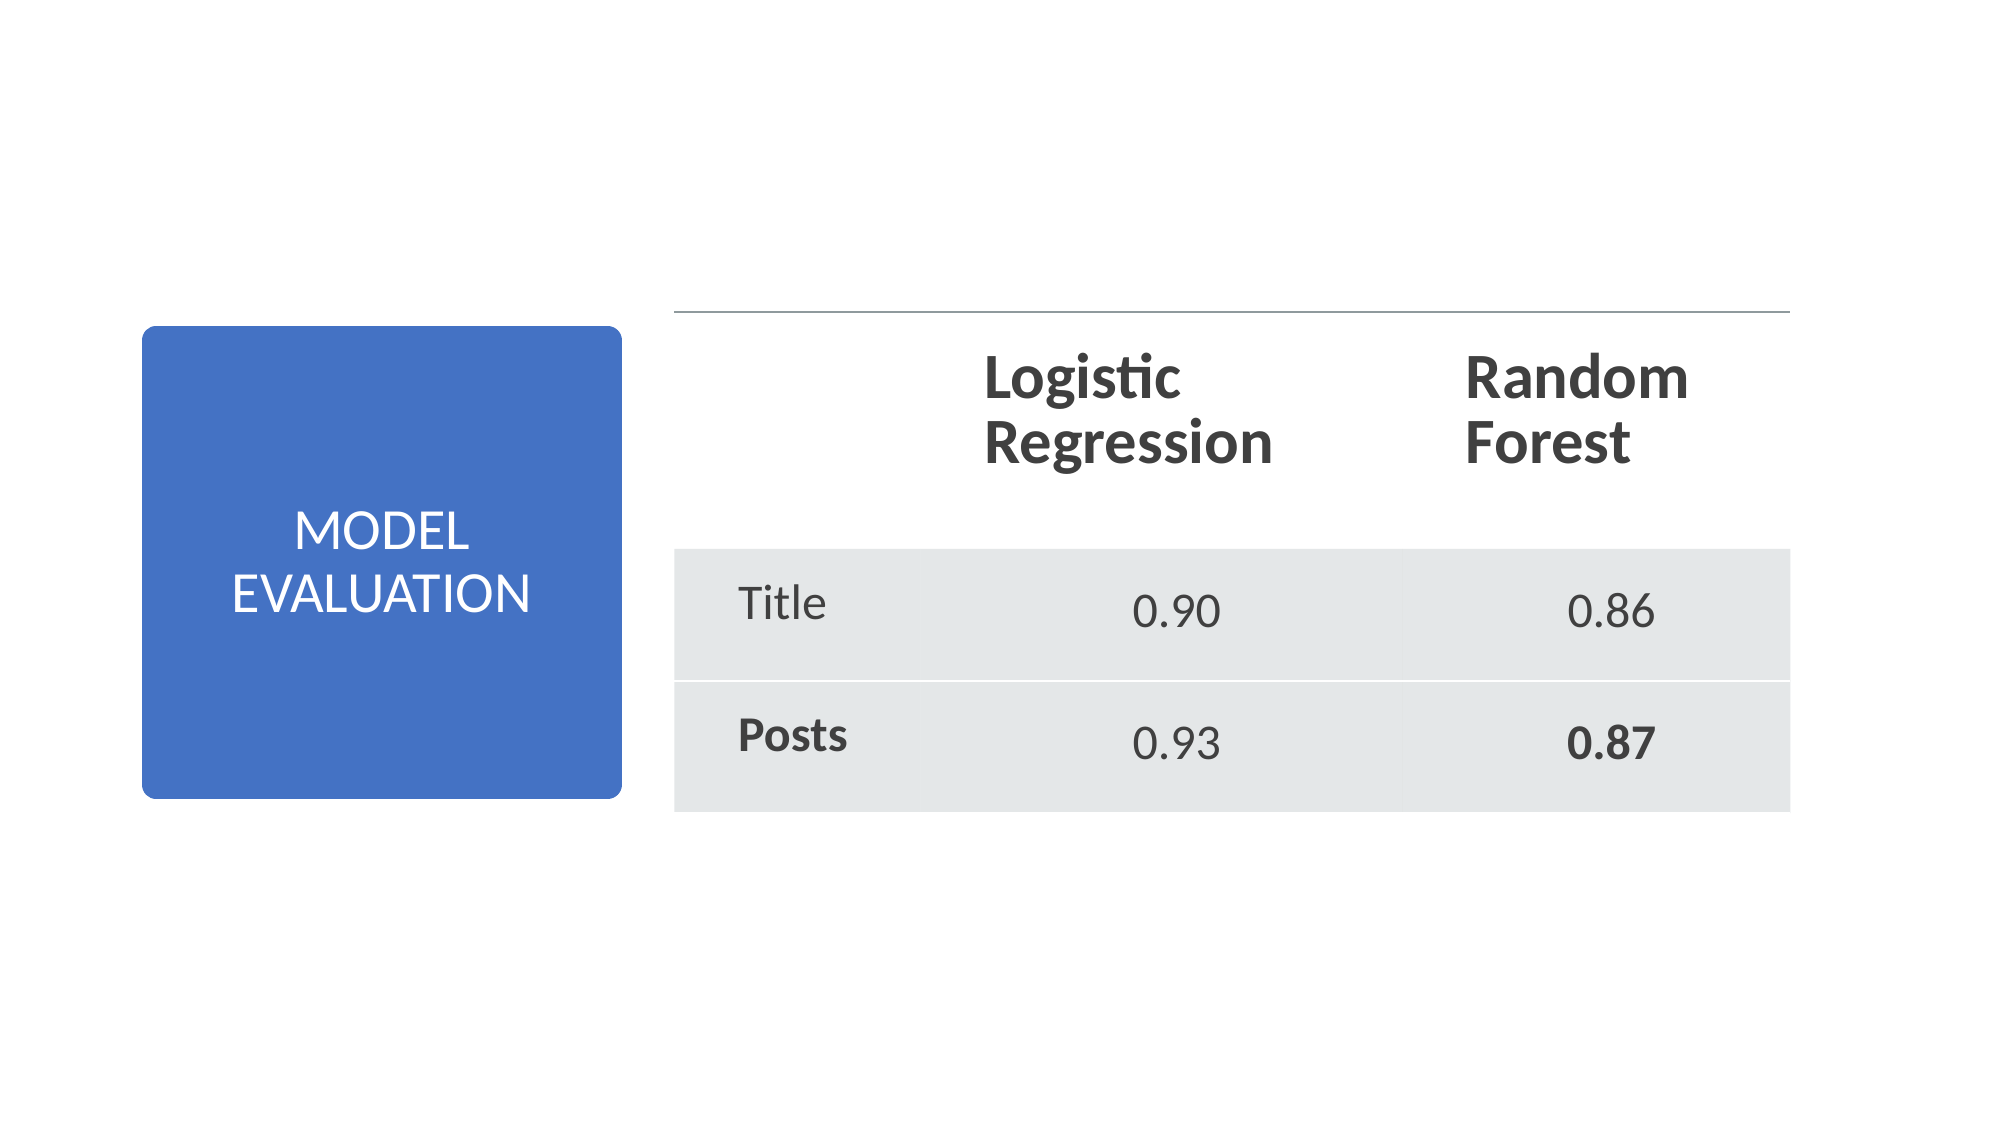

|  | Logistic Regression | Random Forest |
| --- | --- | --- |
| Title | 0.90 | 0.86 |
| Posts | 0.93 | 0.87 |
# MODEL EVALUATION